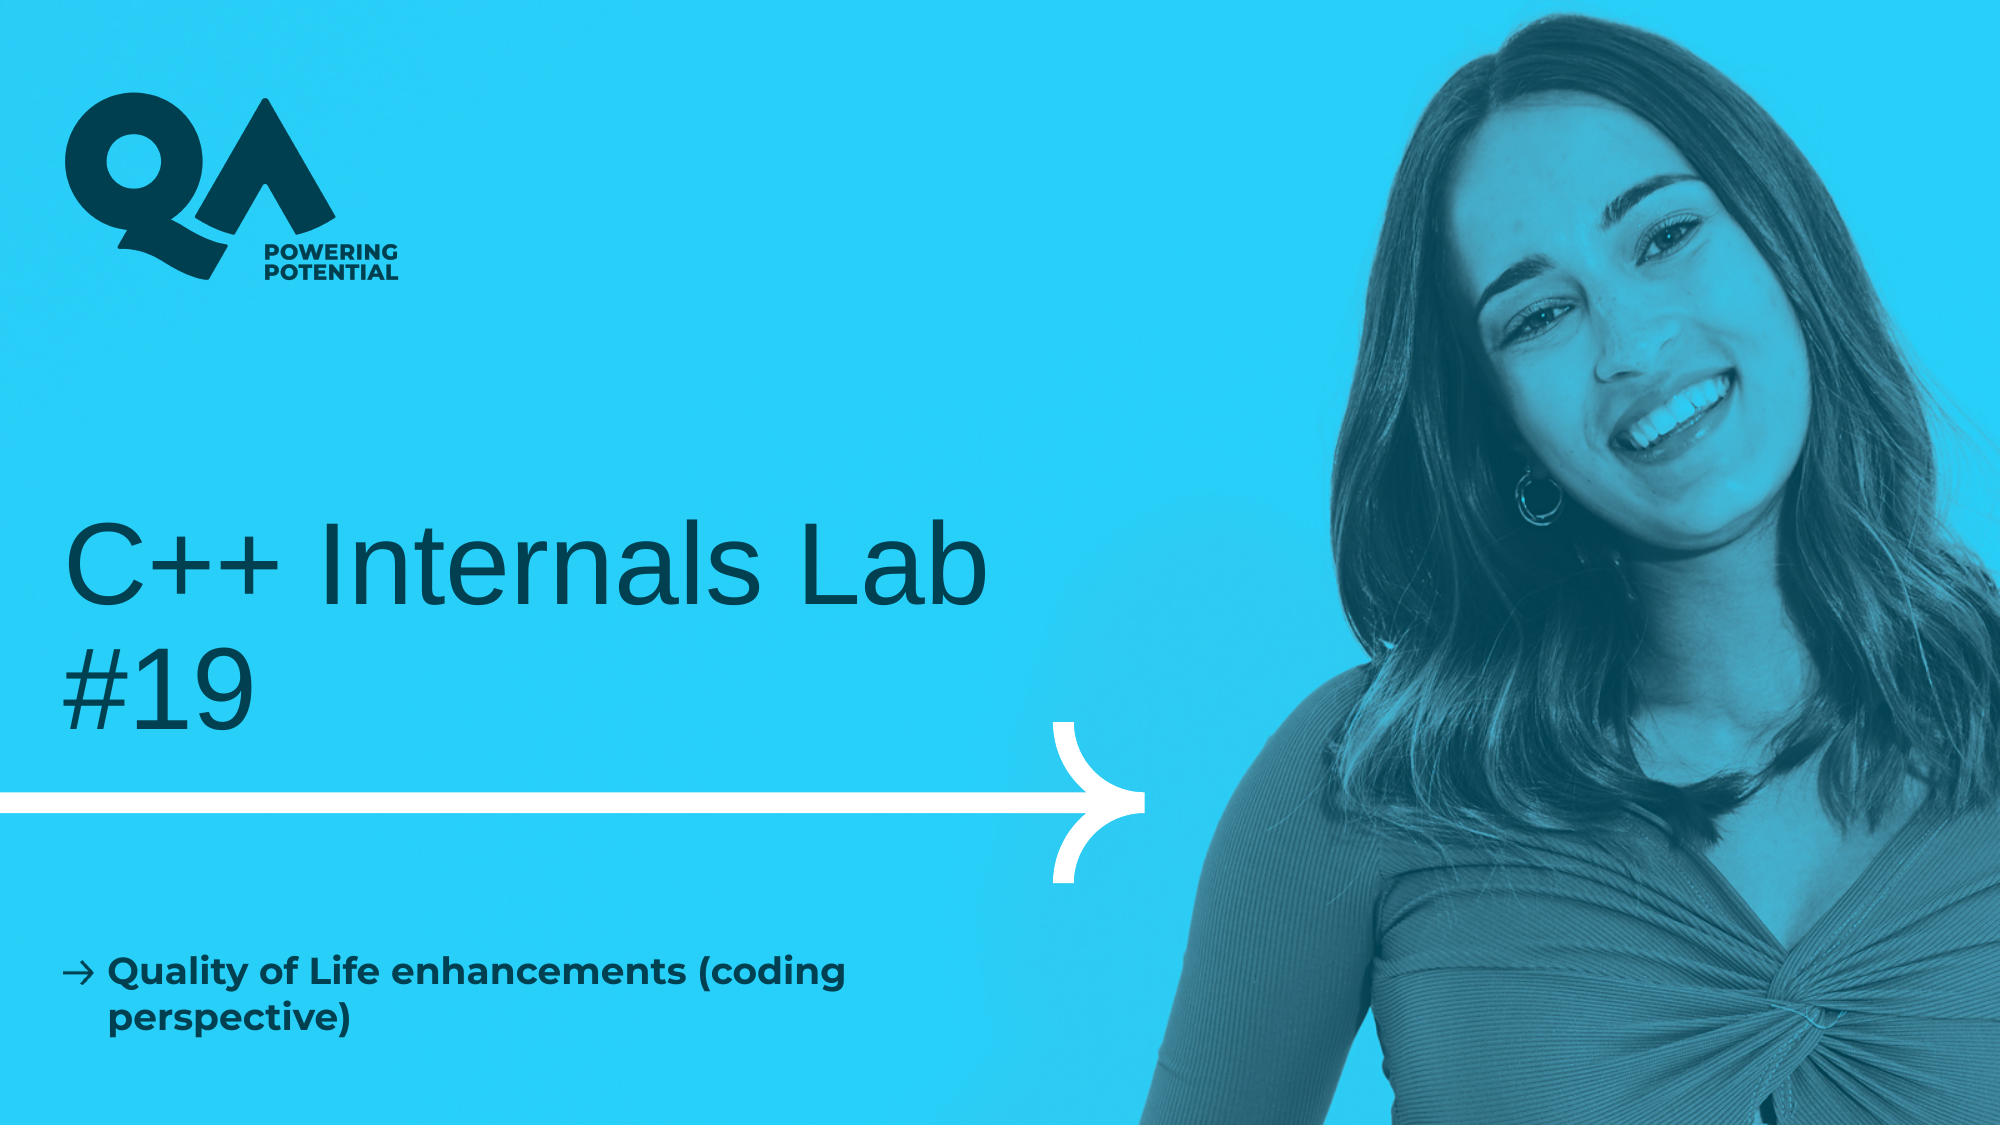

# C++ Internals Lab #19
Quality of Life enhancements (coding perspective)